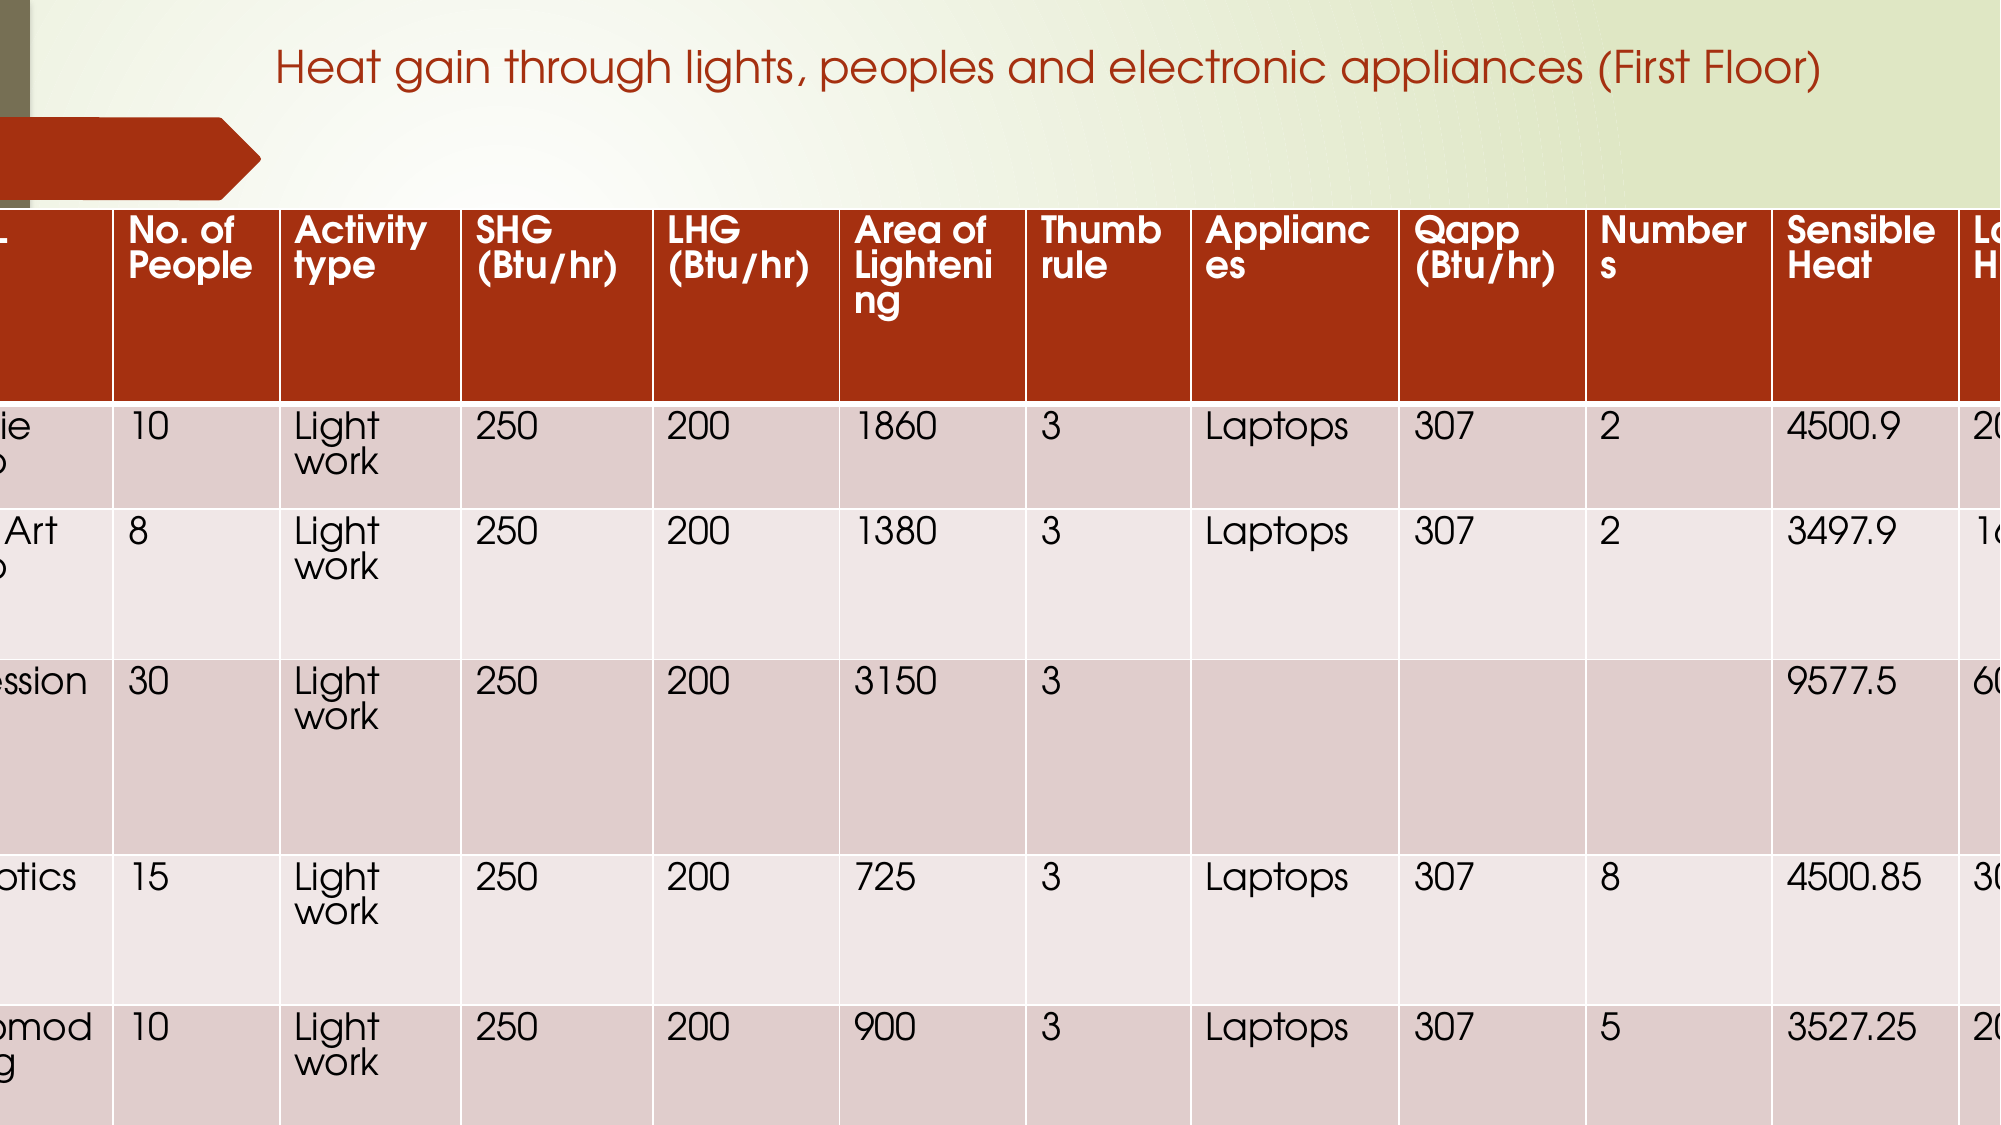

# Heat gain through lights, peoples and electronic appliances (First Floor)
| HALL | No. of People | Activity type | SHG (Btu/hr) | LHG (Btu/hr) | Area of Lightening | Thumb rule | Appliances | Qapp (Btu/hr) | Numbers | Sensible Heat | Latent Heat |
| --- | --- | --- | --- | --- | --- | --- | --- | --- | --- | --- | --- |
| Movie Club | 10 | Light work | 250 | 200 | 1860 | 3 | Laptops | 307 | 2 | 4500.9 | 2000 |
| Fine Art Club | 8 | Light work | 250 | 200 | 1380 | 3 | Laptops | 307 | 2 | 3497.9 | 1600 |
| Xpression Hall | 30 | Light work | 250 | 200 | 3150 | 3 |  |  |  | 9577.5 | 6000 |
| Robotics club | 15 | Light work | 250 | 200 | 725 | 3 | Laptops | 307 | 8 | 4500.85 | 3000 |
| Aeromodelling club | 10 | Light work | 250 | 200 | 900 | 3 | Laptops | 307 | 5 | 3527.25 | 2000 |